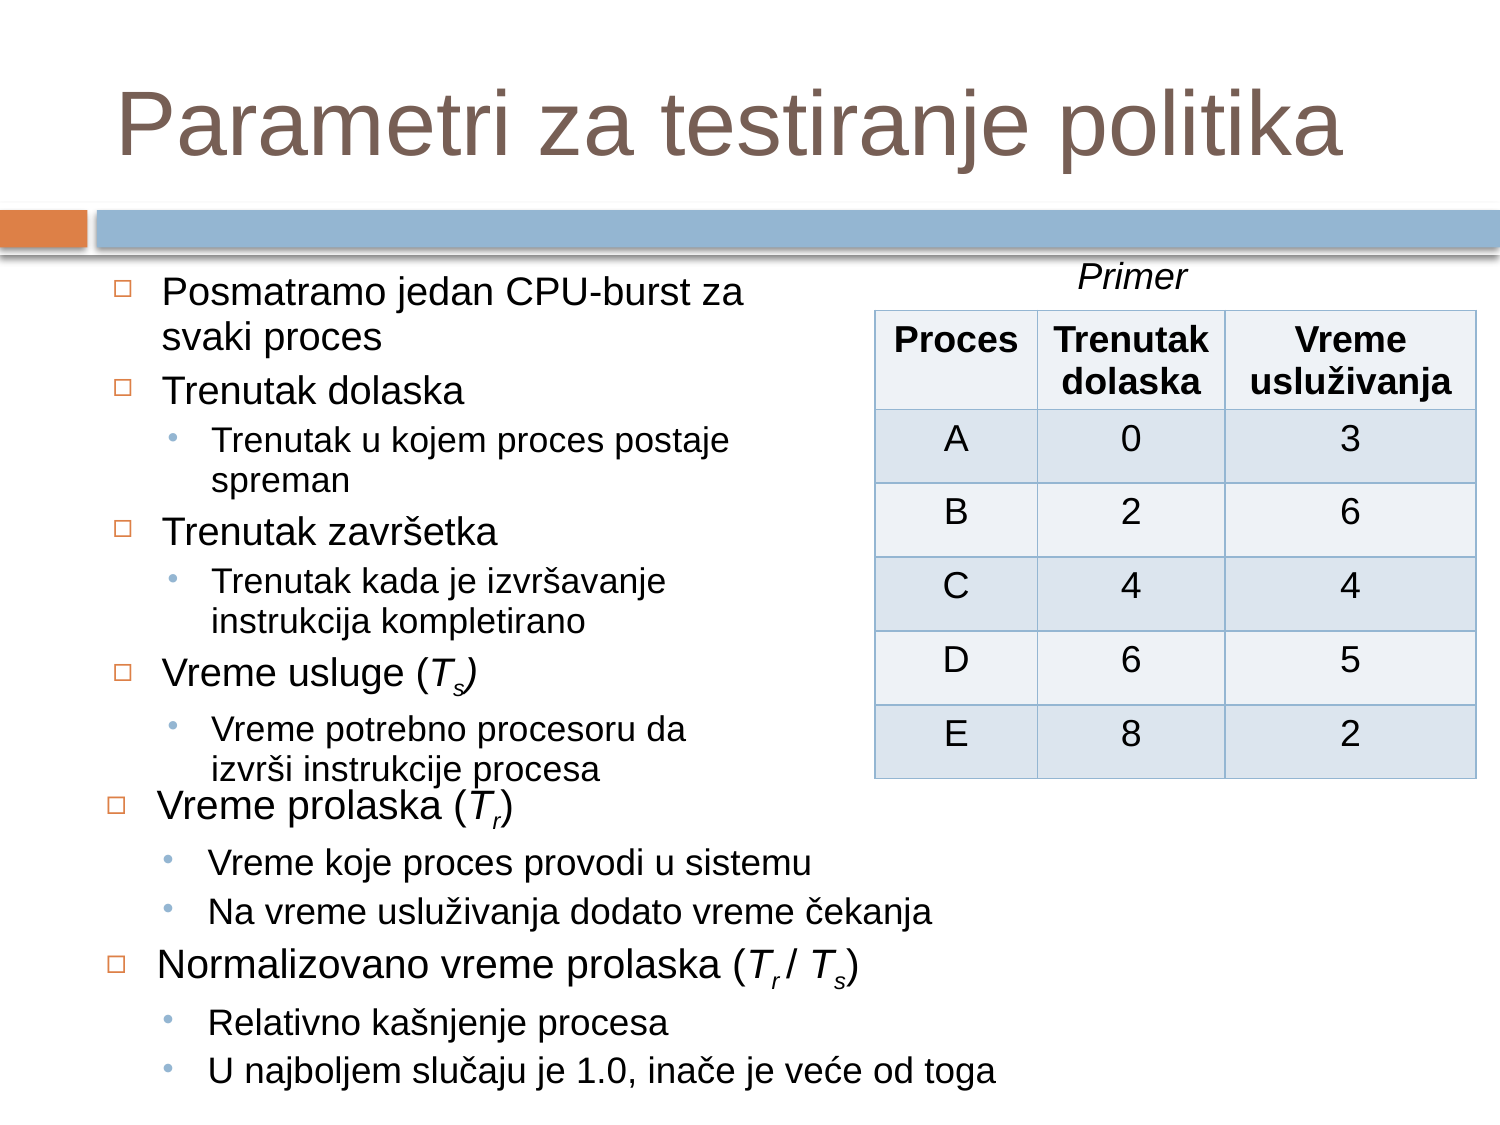

# Parametri za testiranje politika
Primer
Posmatramo jedan CPU-burst za svaki proces
Trenutak dolaska
Trenutak u kojem proces postaje spreman
Trenutak završetka
Trenutak kada je izvršavanje instrukcija kompletirano
Vreme usluge (Ts)
Vreme potrebno procesoru da izvrši instrukcije procesa

| Proces | Trenutak dolaska | Vreme usluživanja |
| --- | --- | --- |
| A | 0 | 3 |
| B | 2 | 6 |
| C | 4 | 4 |
| D | 6 | 5 |
| E | 8 | 2 |
Vreme prolaska (Tr)
Vreme koje proces provodi u sistemu
Na vreme usluživanja dodato vreme čekanja
Normalizovano vreme prolaska (Tr / Ts)
Relativno kašnjenje procesa
U najboljem slučaju je 1.0, inače je veće od toga